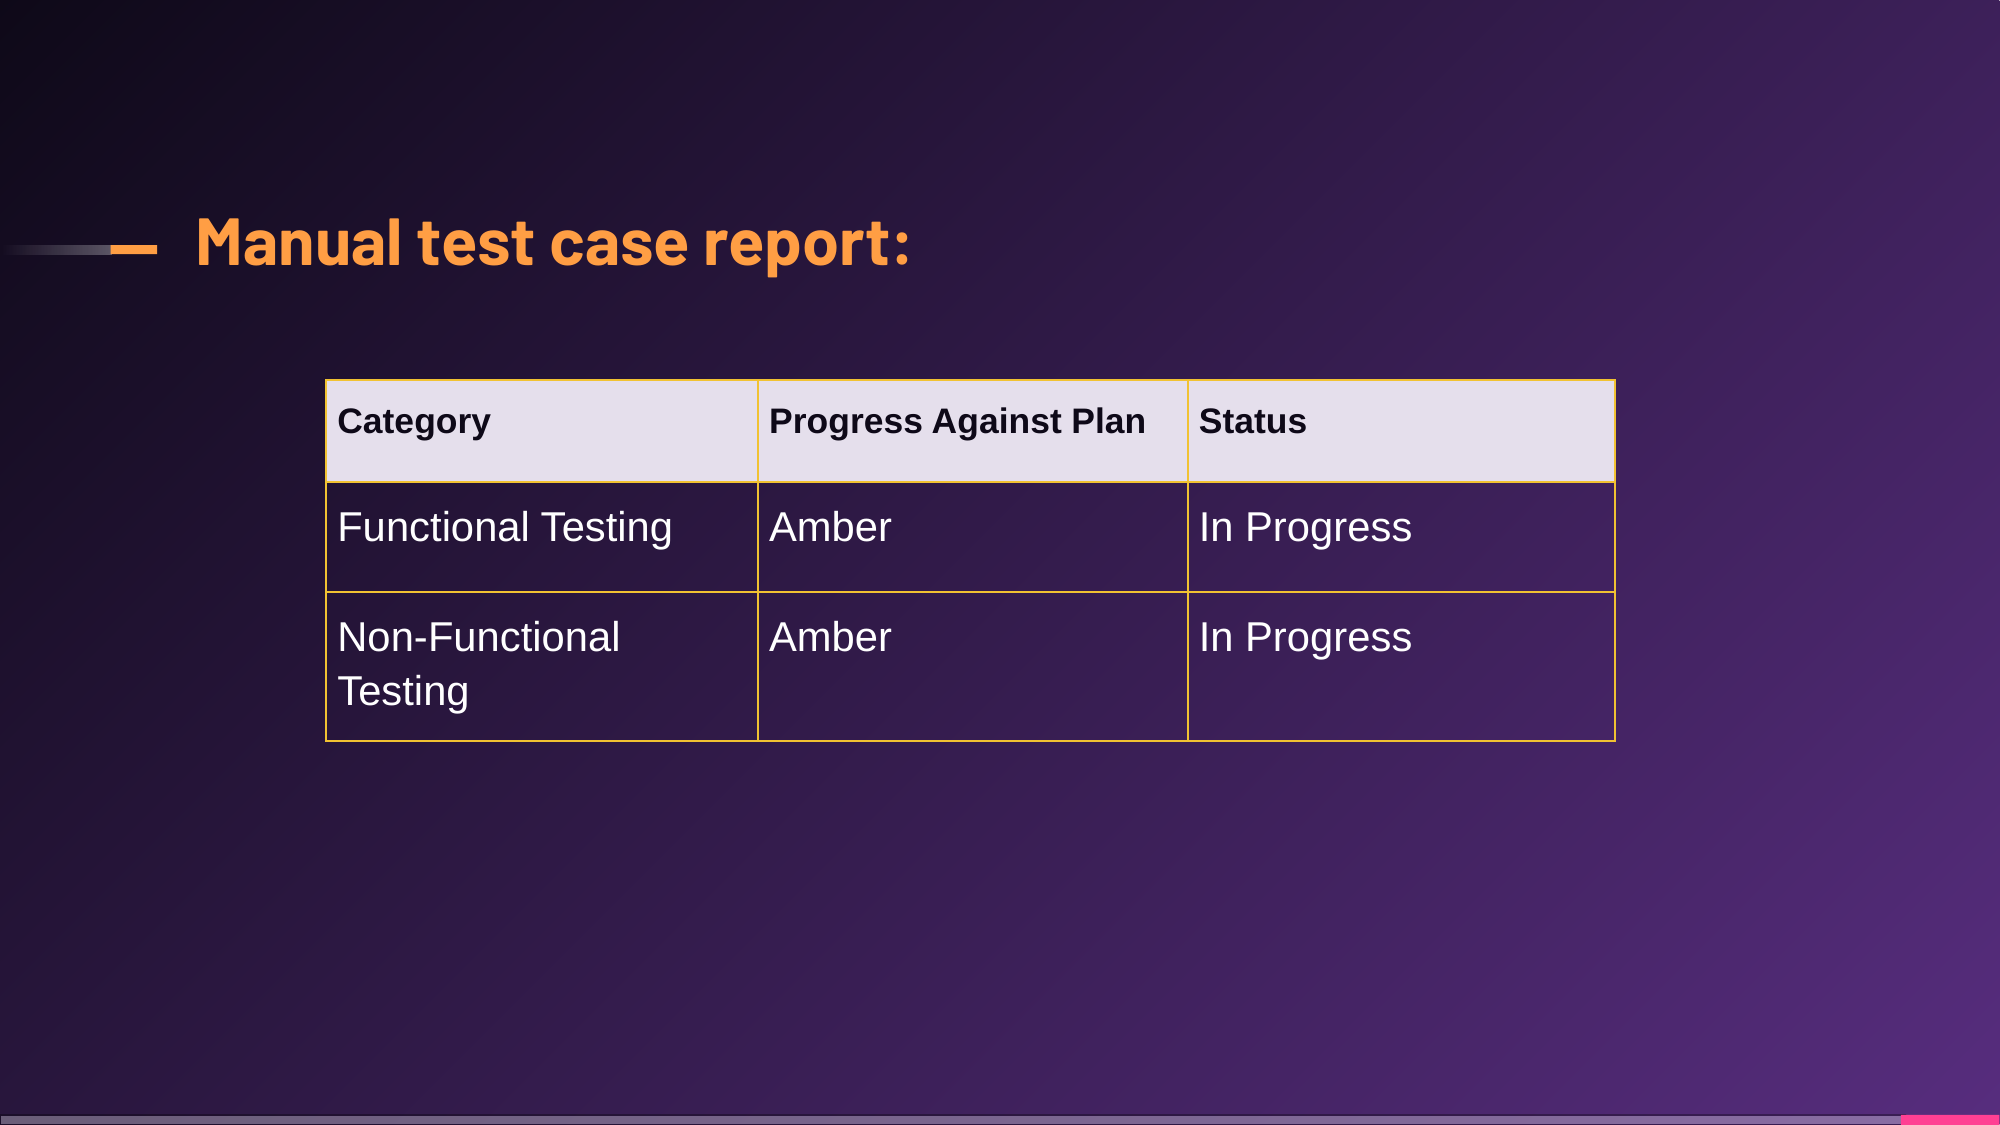

# Manual test case report:
| Category | Progress Against Plan | Status |
| --- | --- | --- |
| Functional Testing | Amber | In Progress |
| Non-Functional Testing | Amber | In Progress |